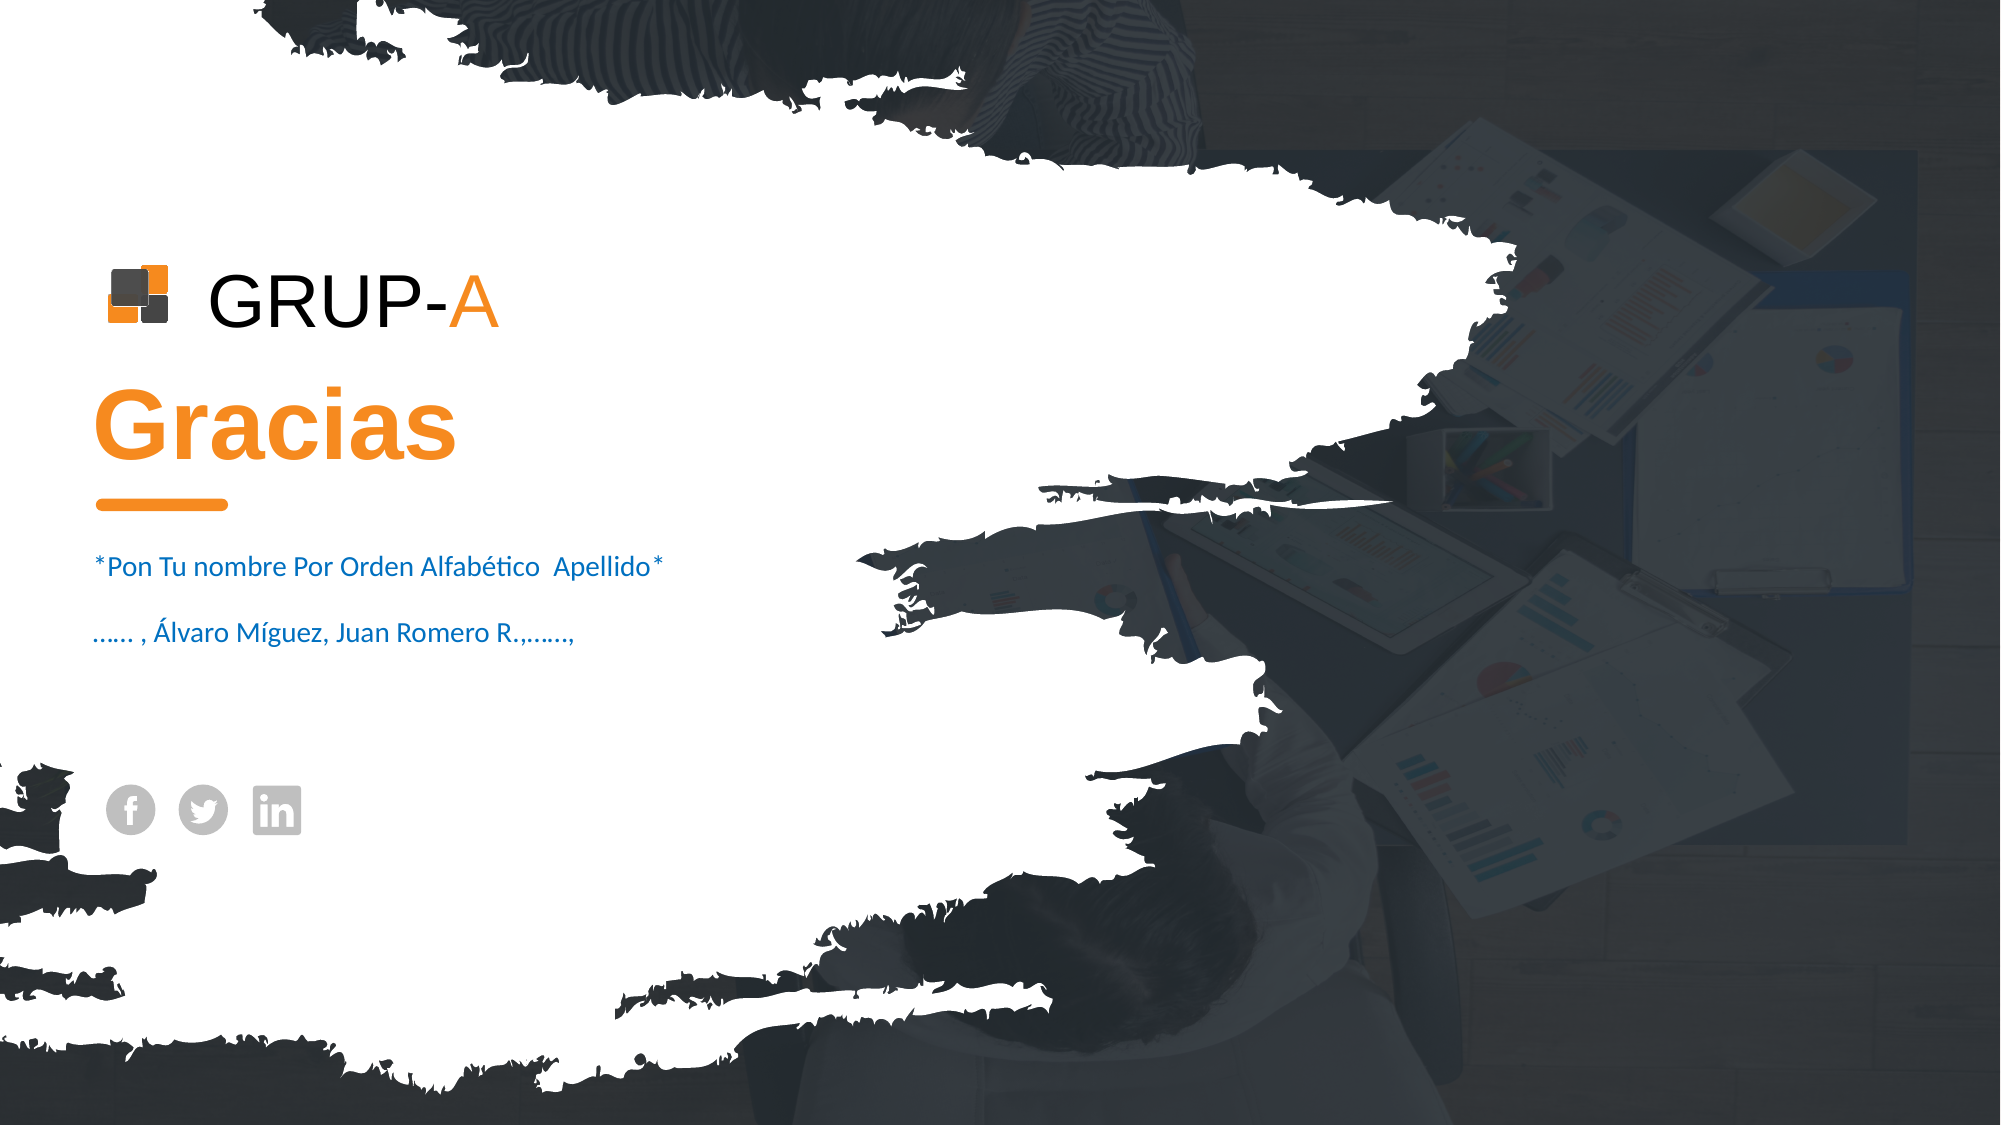

GRUP-A
Gracias
*Pon Tu nombre Por Orden Alfabético  Apellido*
…… , Álvaro Míguez, Juan Romero R.,……,